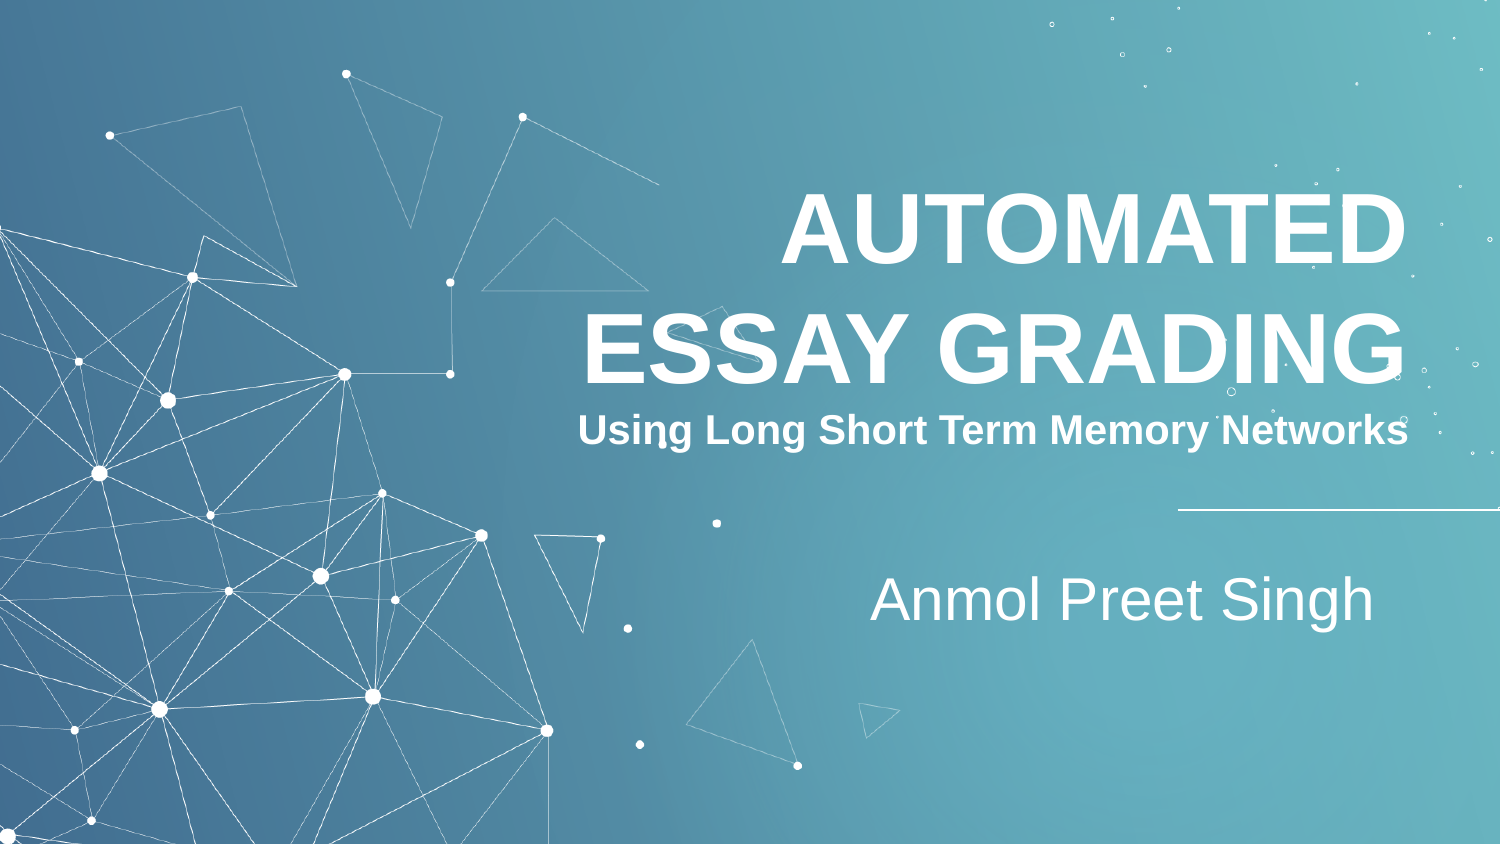

# AUTOMATED
ESSAY GRADING
Using Long Short Term Memory Networks
Anmol Preet Singh